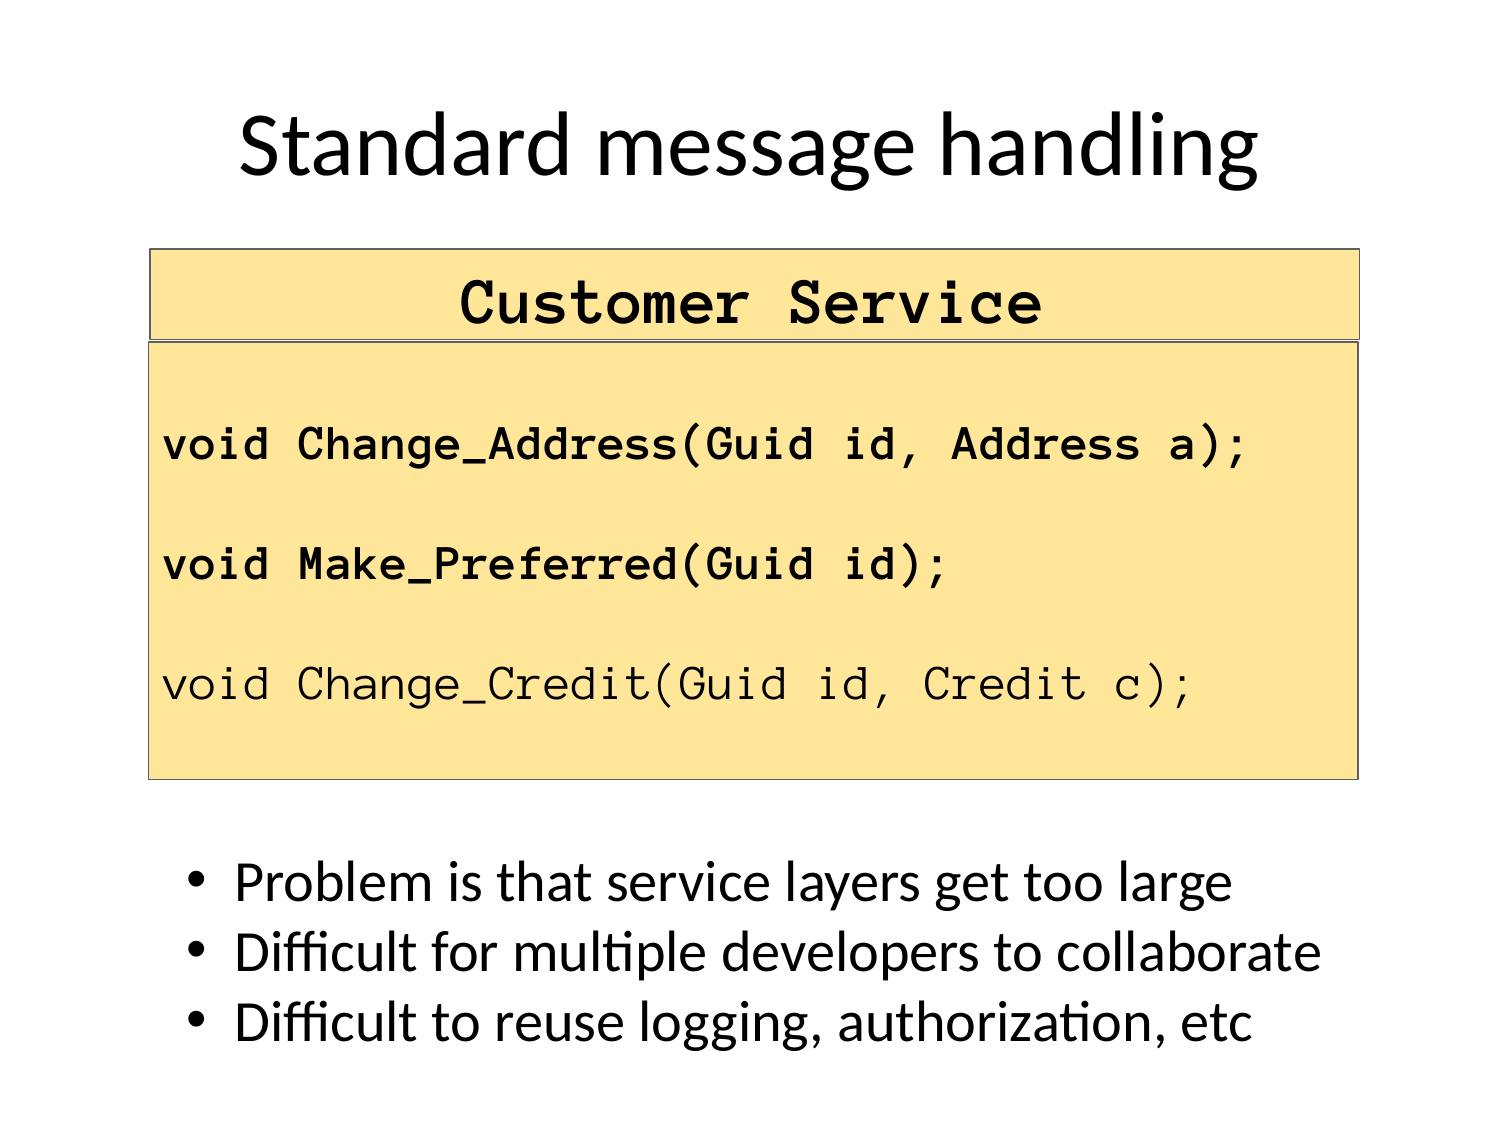

# Standard message handling
Customer Service

void Change_Address(Guid id, Address a);

void Make_Preferred(Guid id);

void Change_Credit(Guid id, Credit c);
 Problem is that service layers get too large
 Difficult for multiple developers to collaborate
 Difficult to reuse logging, authorization, etc